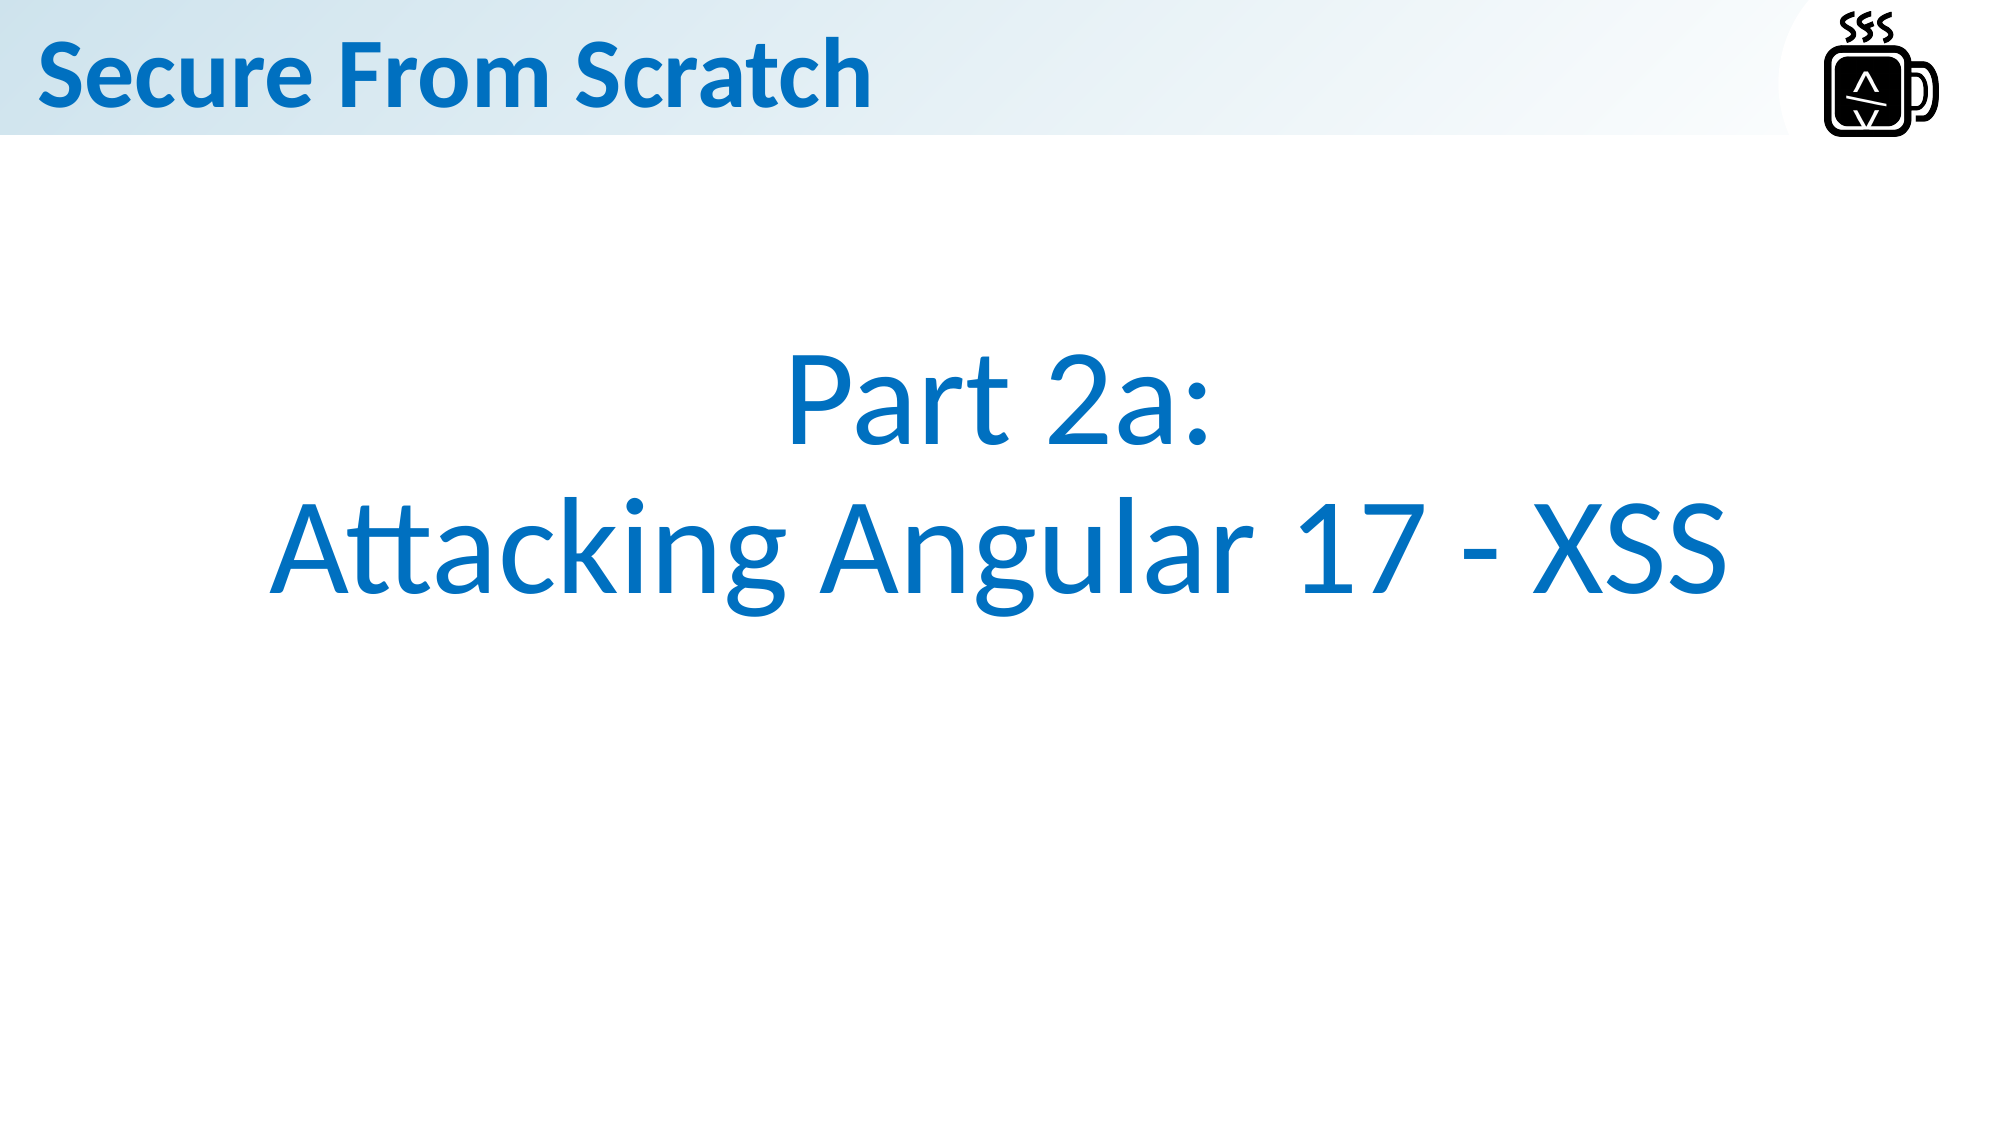

# Part 2a: Attacking Angular 17 - XSS